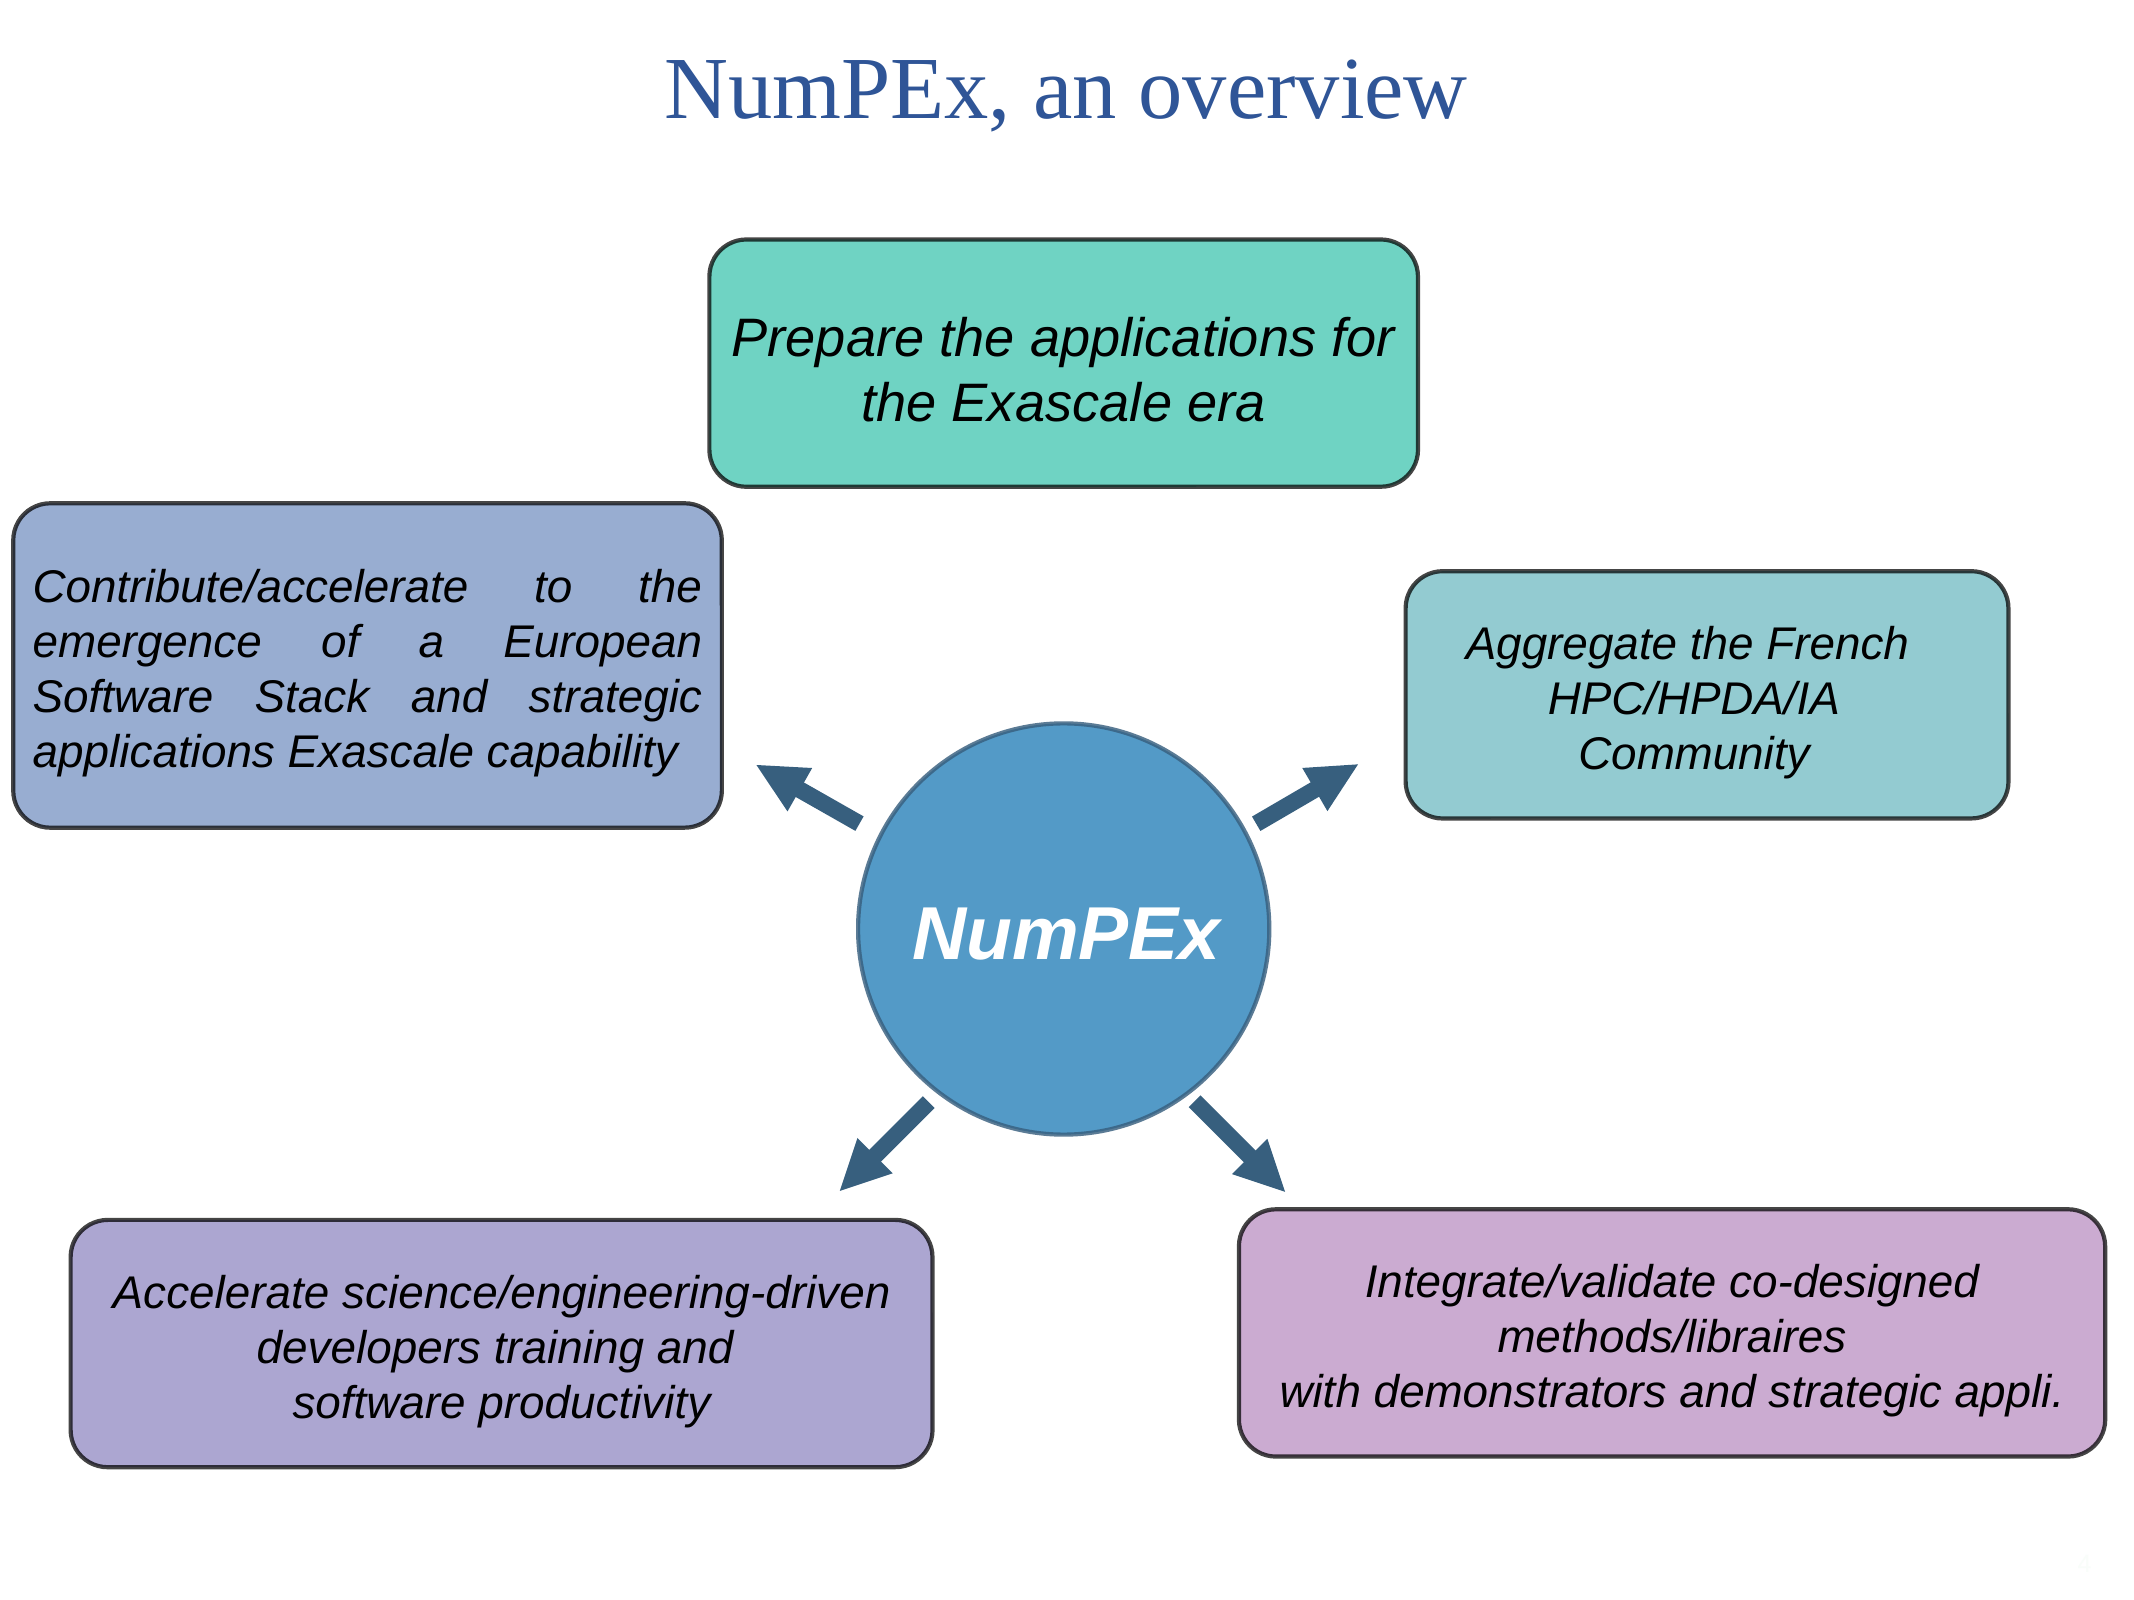

NumPEx, an overview

Prepare the applications for
the Exascale era

Contribute/accelerate to the emergence of a European Software Stack and strategic applications Exascale capability

Aggregate the French
HPC/HPDA/IA
Community

NumPEx

Integrate/validate co-designed methods/libraires
with demonstrators and strategic appli.
Accelerate science/engineering-driven
developers training and
software productivity
4